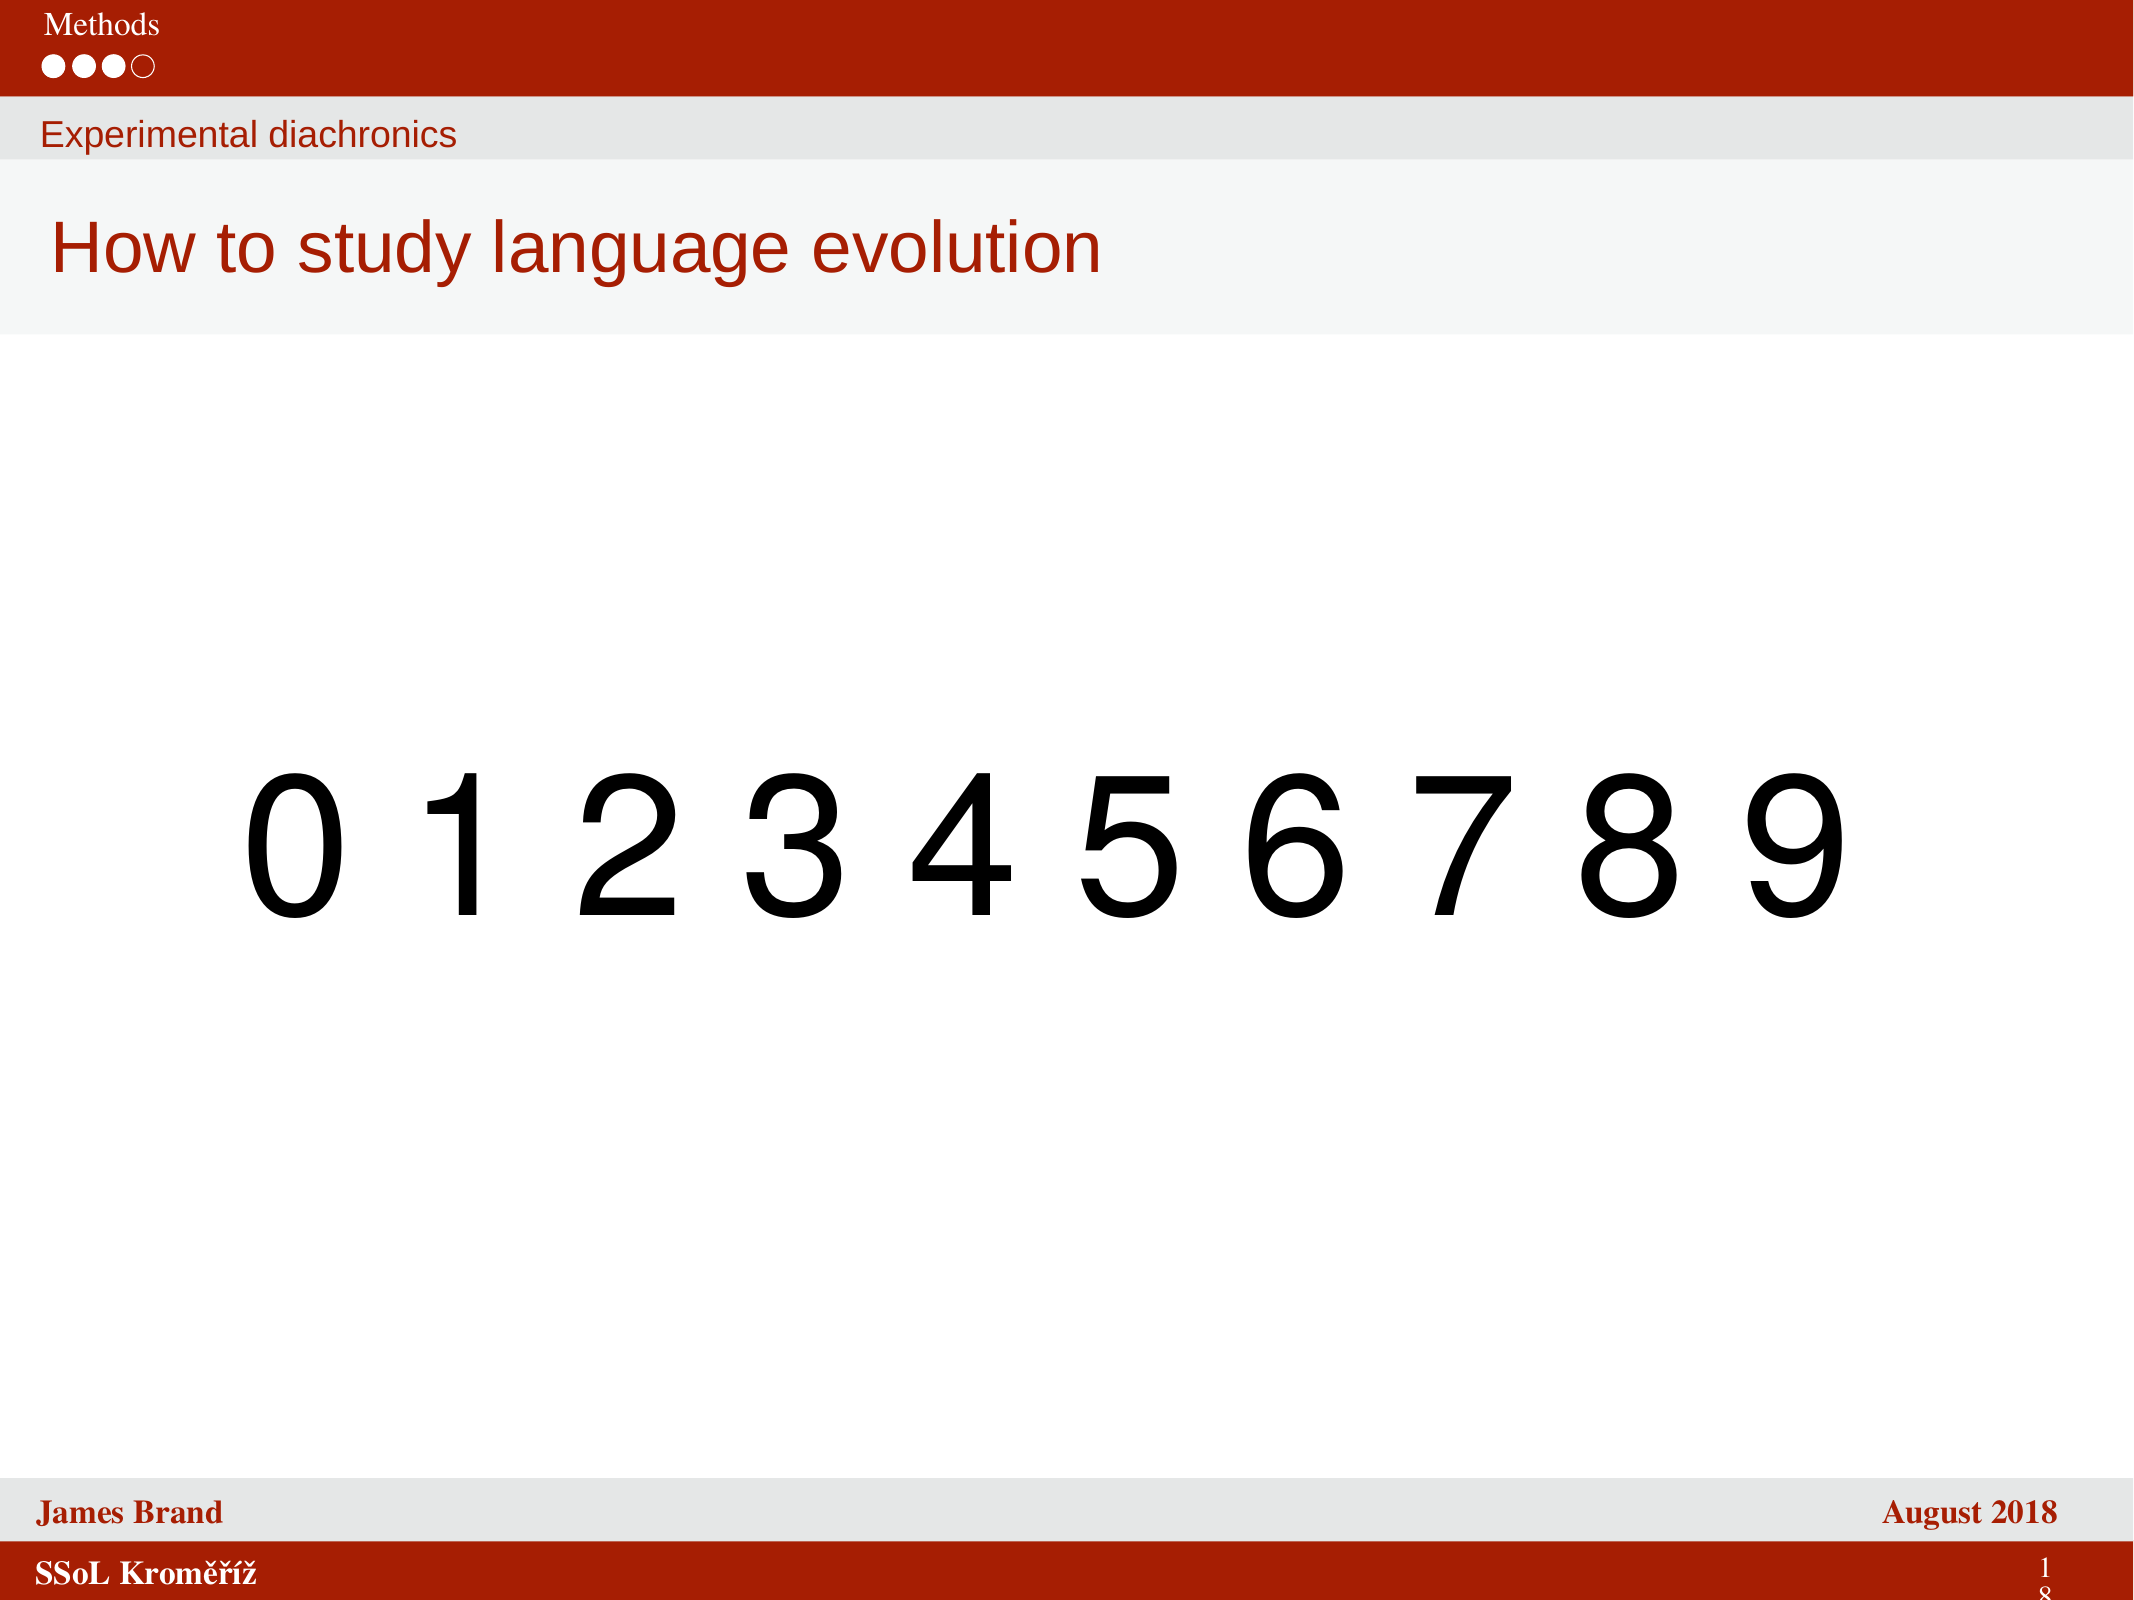

Methods

Experimental diachronics
How to study language evolution
0 1 2 3 4 5 6 7 8 9
18